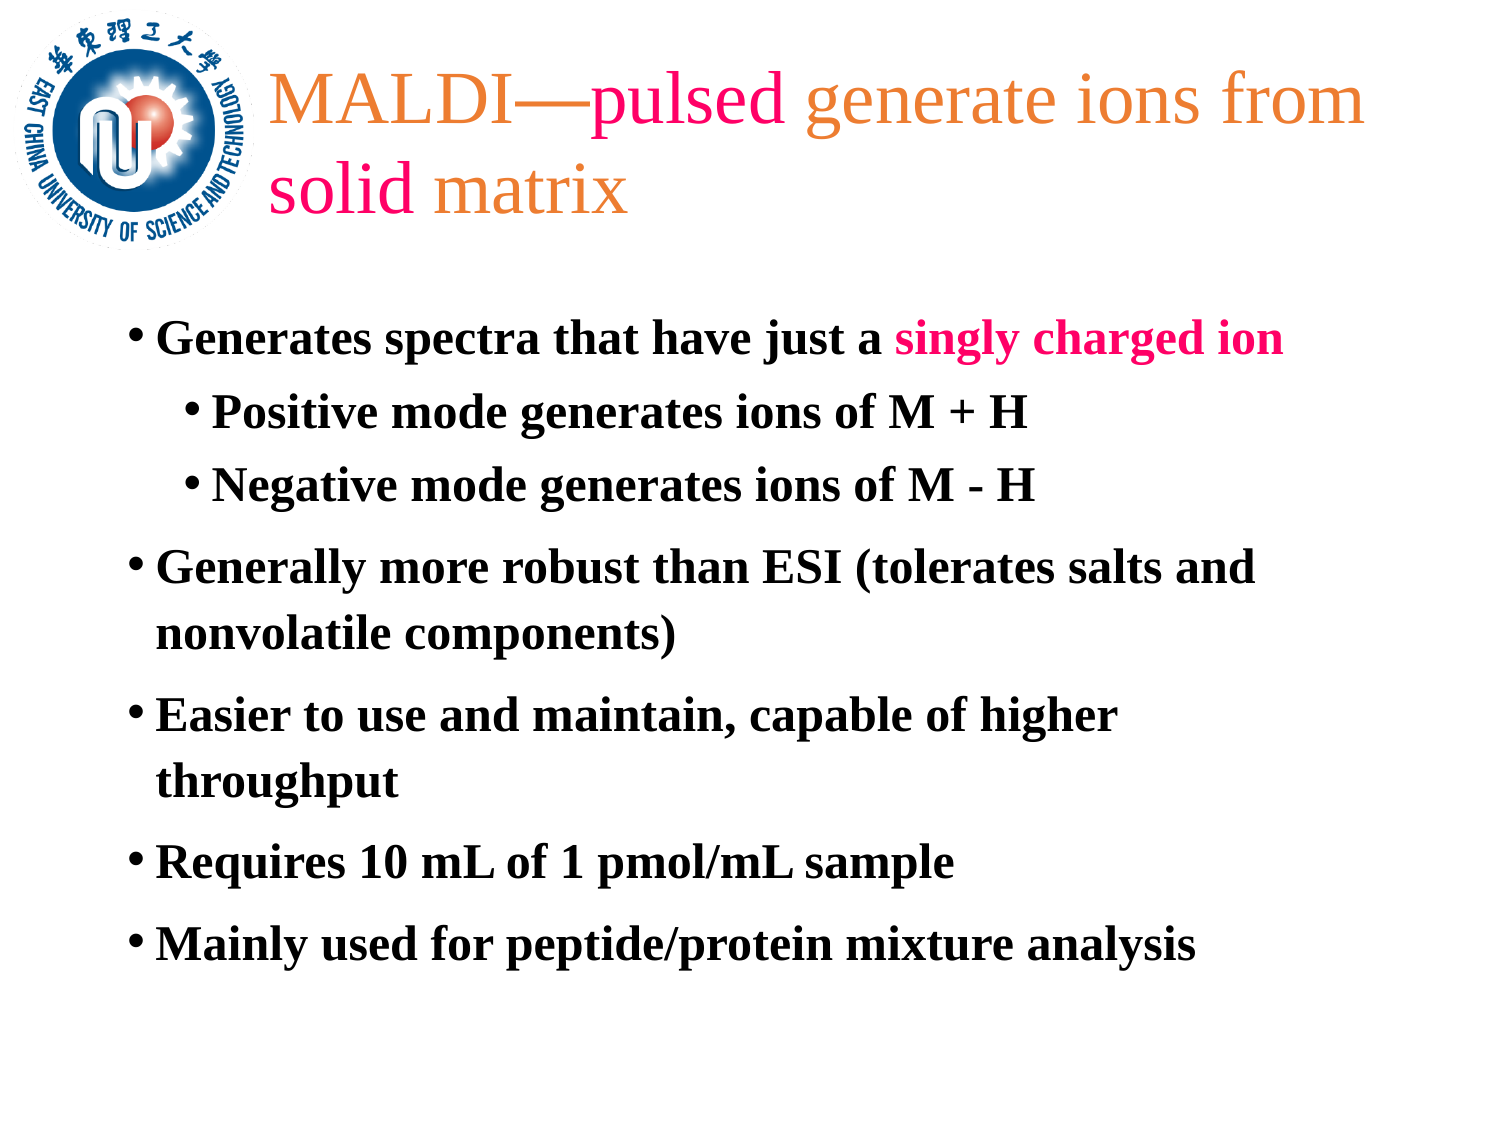

# MALDI—pulsed generate ions from solid matrix
Generates spectra that have just a singly charged ion
Positive mode generates ions of M + H
Negative mode generates ions of M - H
Generally more robust than ESI (tolerates salts and nonvolatile components)
Easier to use and maintain, capable of higher throughput
Requires 10 mL of 1 pmol/mL sample
Mainly used for peptide/protein mixture analysis